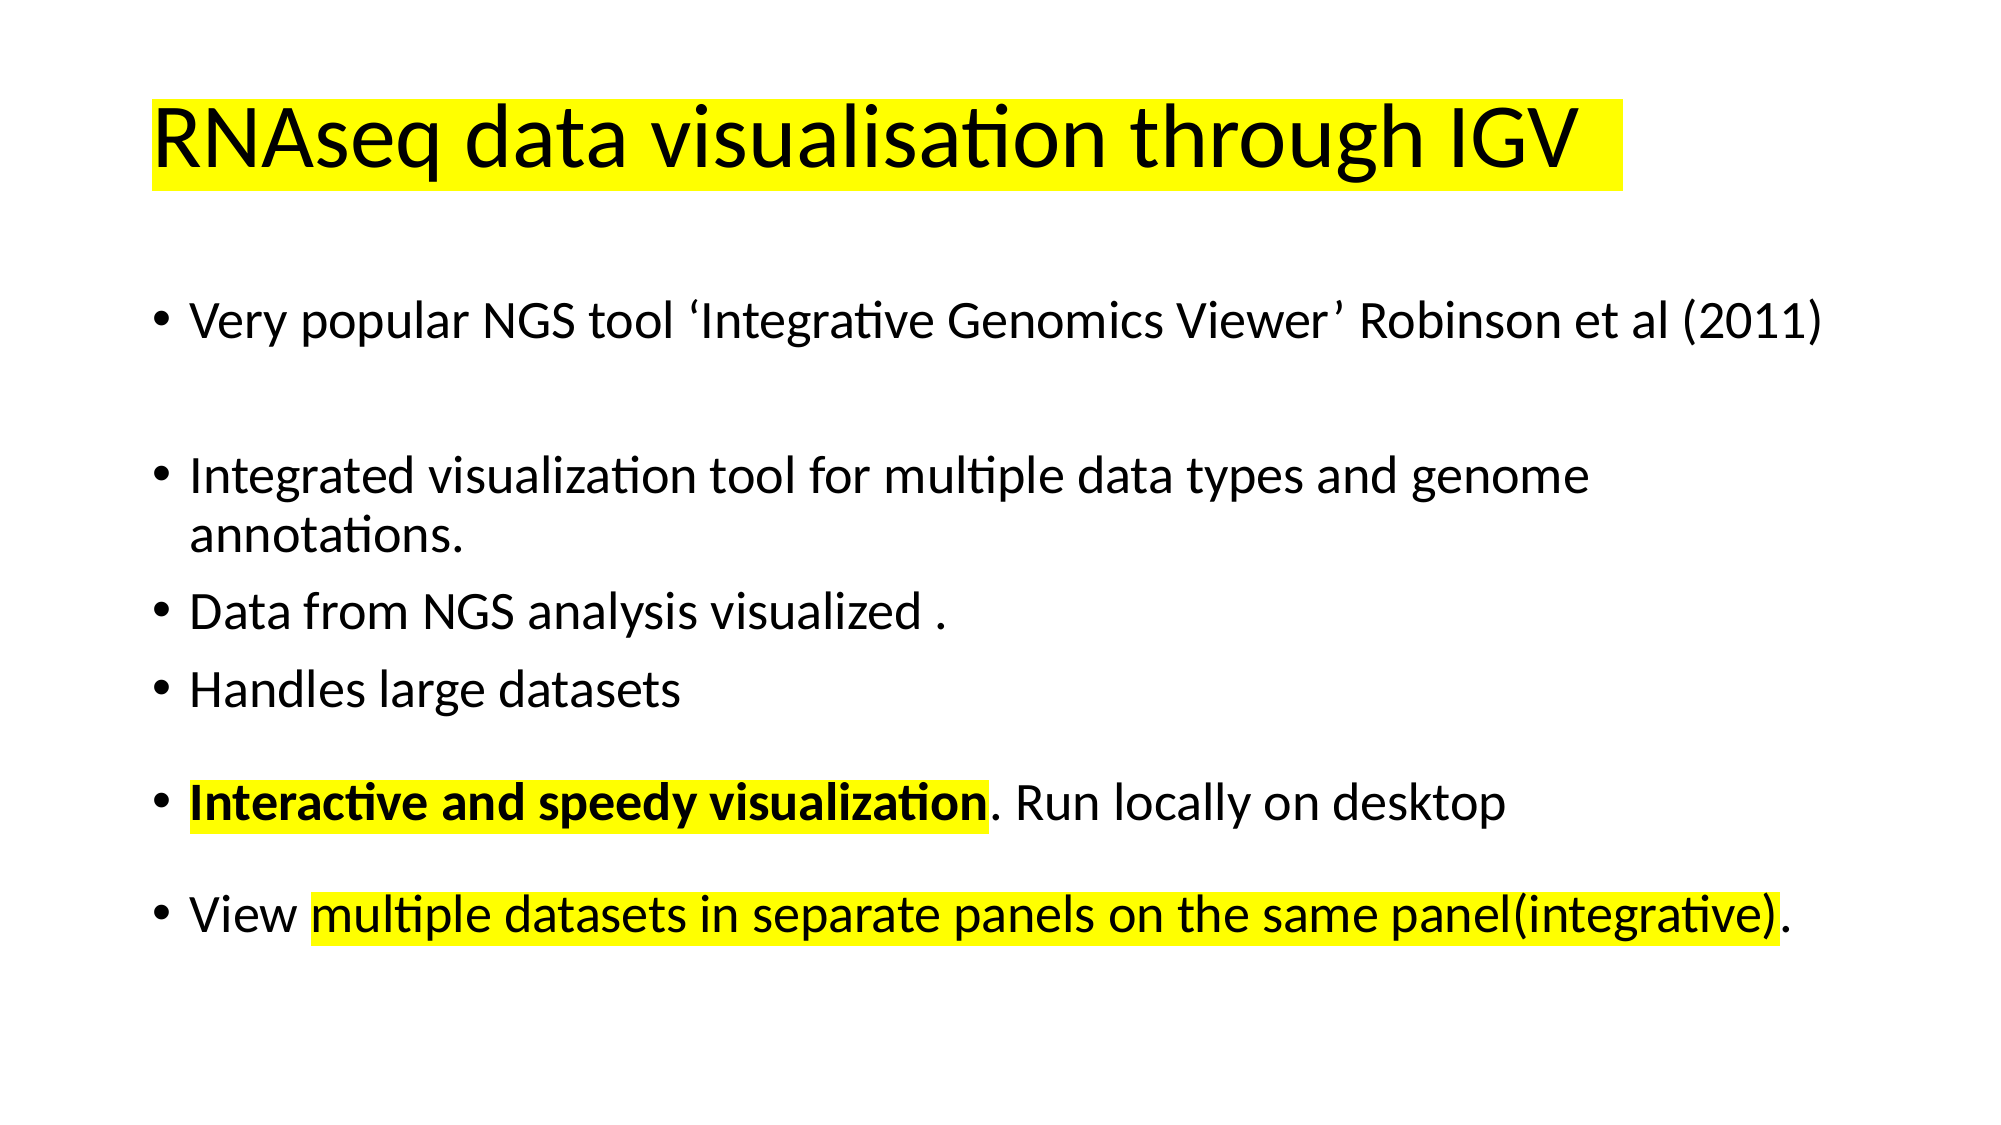

# RNAseq data visualisation through IGV
Very popular NGS tool ‘Integrative Genomics Viewer’ Robinson et al (2011)

Integrated visualization tool for multiple data types and genome annotations.
Data from NGS analysis visualized .
Handles large datasets
Interactive and speedy visualization. Run locally on desktop
View multiple datasets in separate panels on the same panel(integrative).